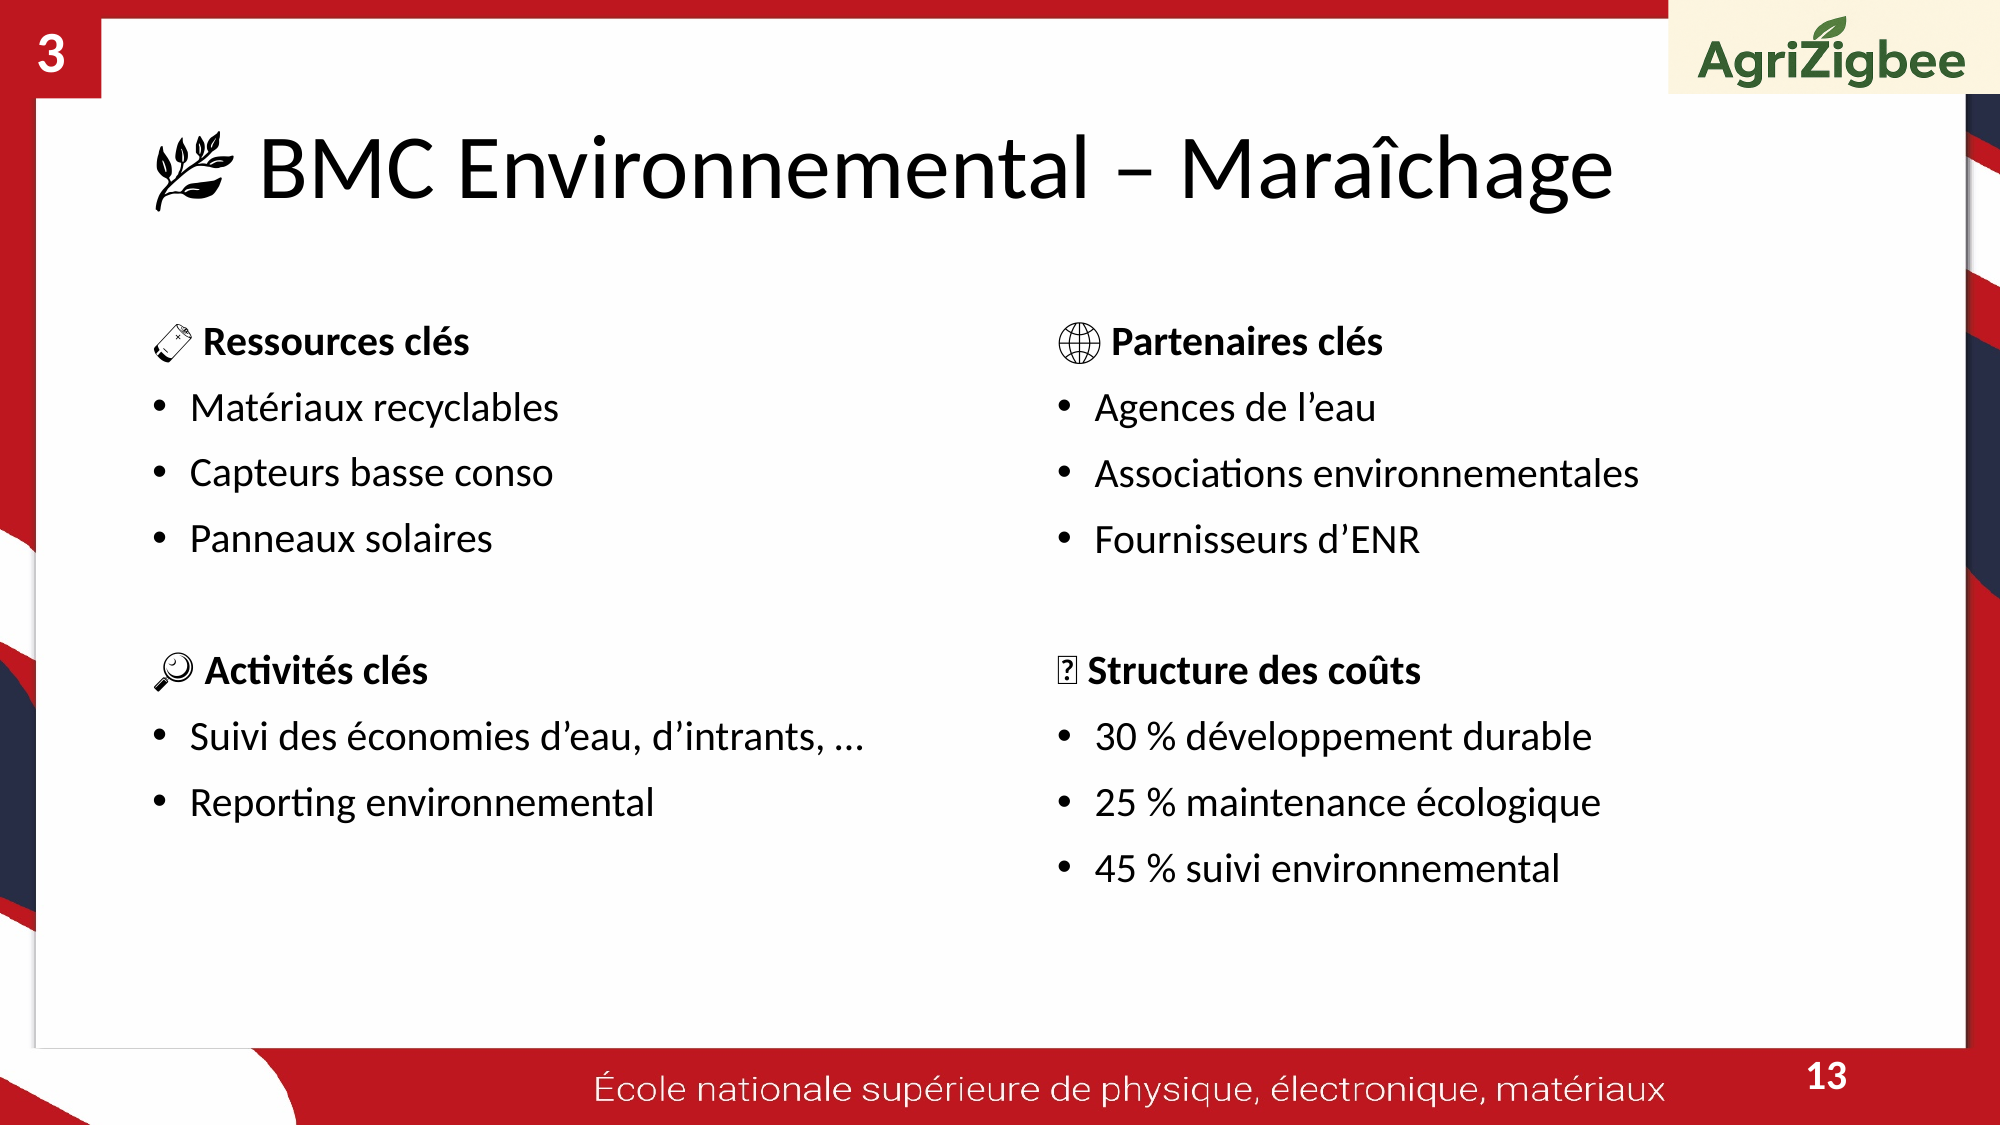

3
# 🌿 BMC Environnemental – Maraîchage

🔋 Ressources clés
Matériaux recyclables
Capteurs basse conso
Panneaux solaires

🔎 Activités clés
Suivi des économies d’eau, d’intrants, …
Reporting environnemental

🌐 Partenaires clés
Agences de l’eau
Associations environnementales
Fournisseurs d’ENR

🧾 Structure des coûts
30 % développement durable
25 % maintenance écologique
45 % suivi environnemental

13